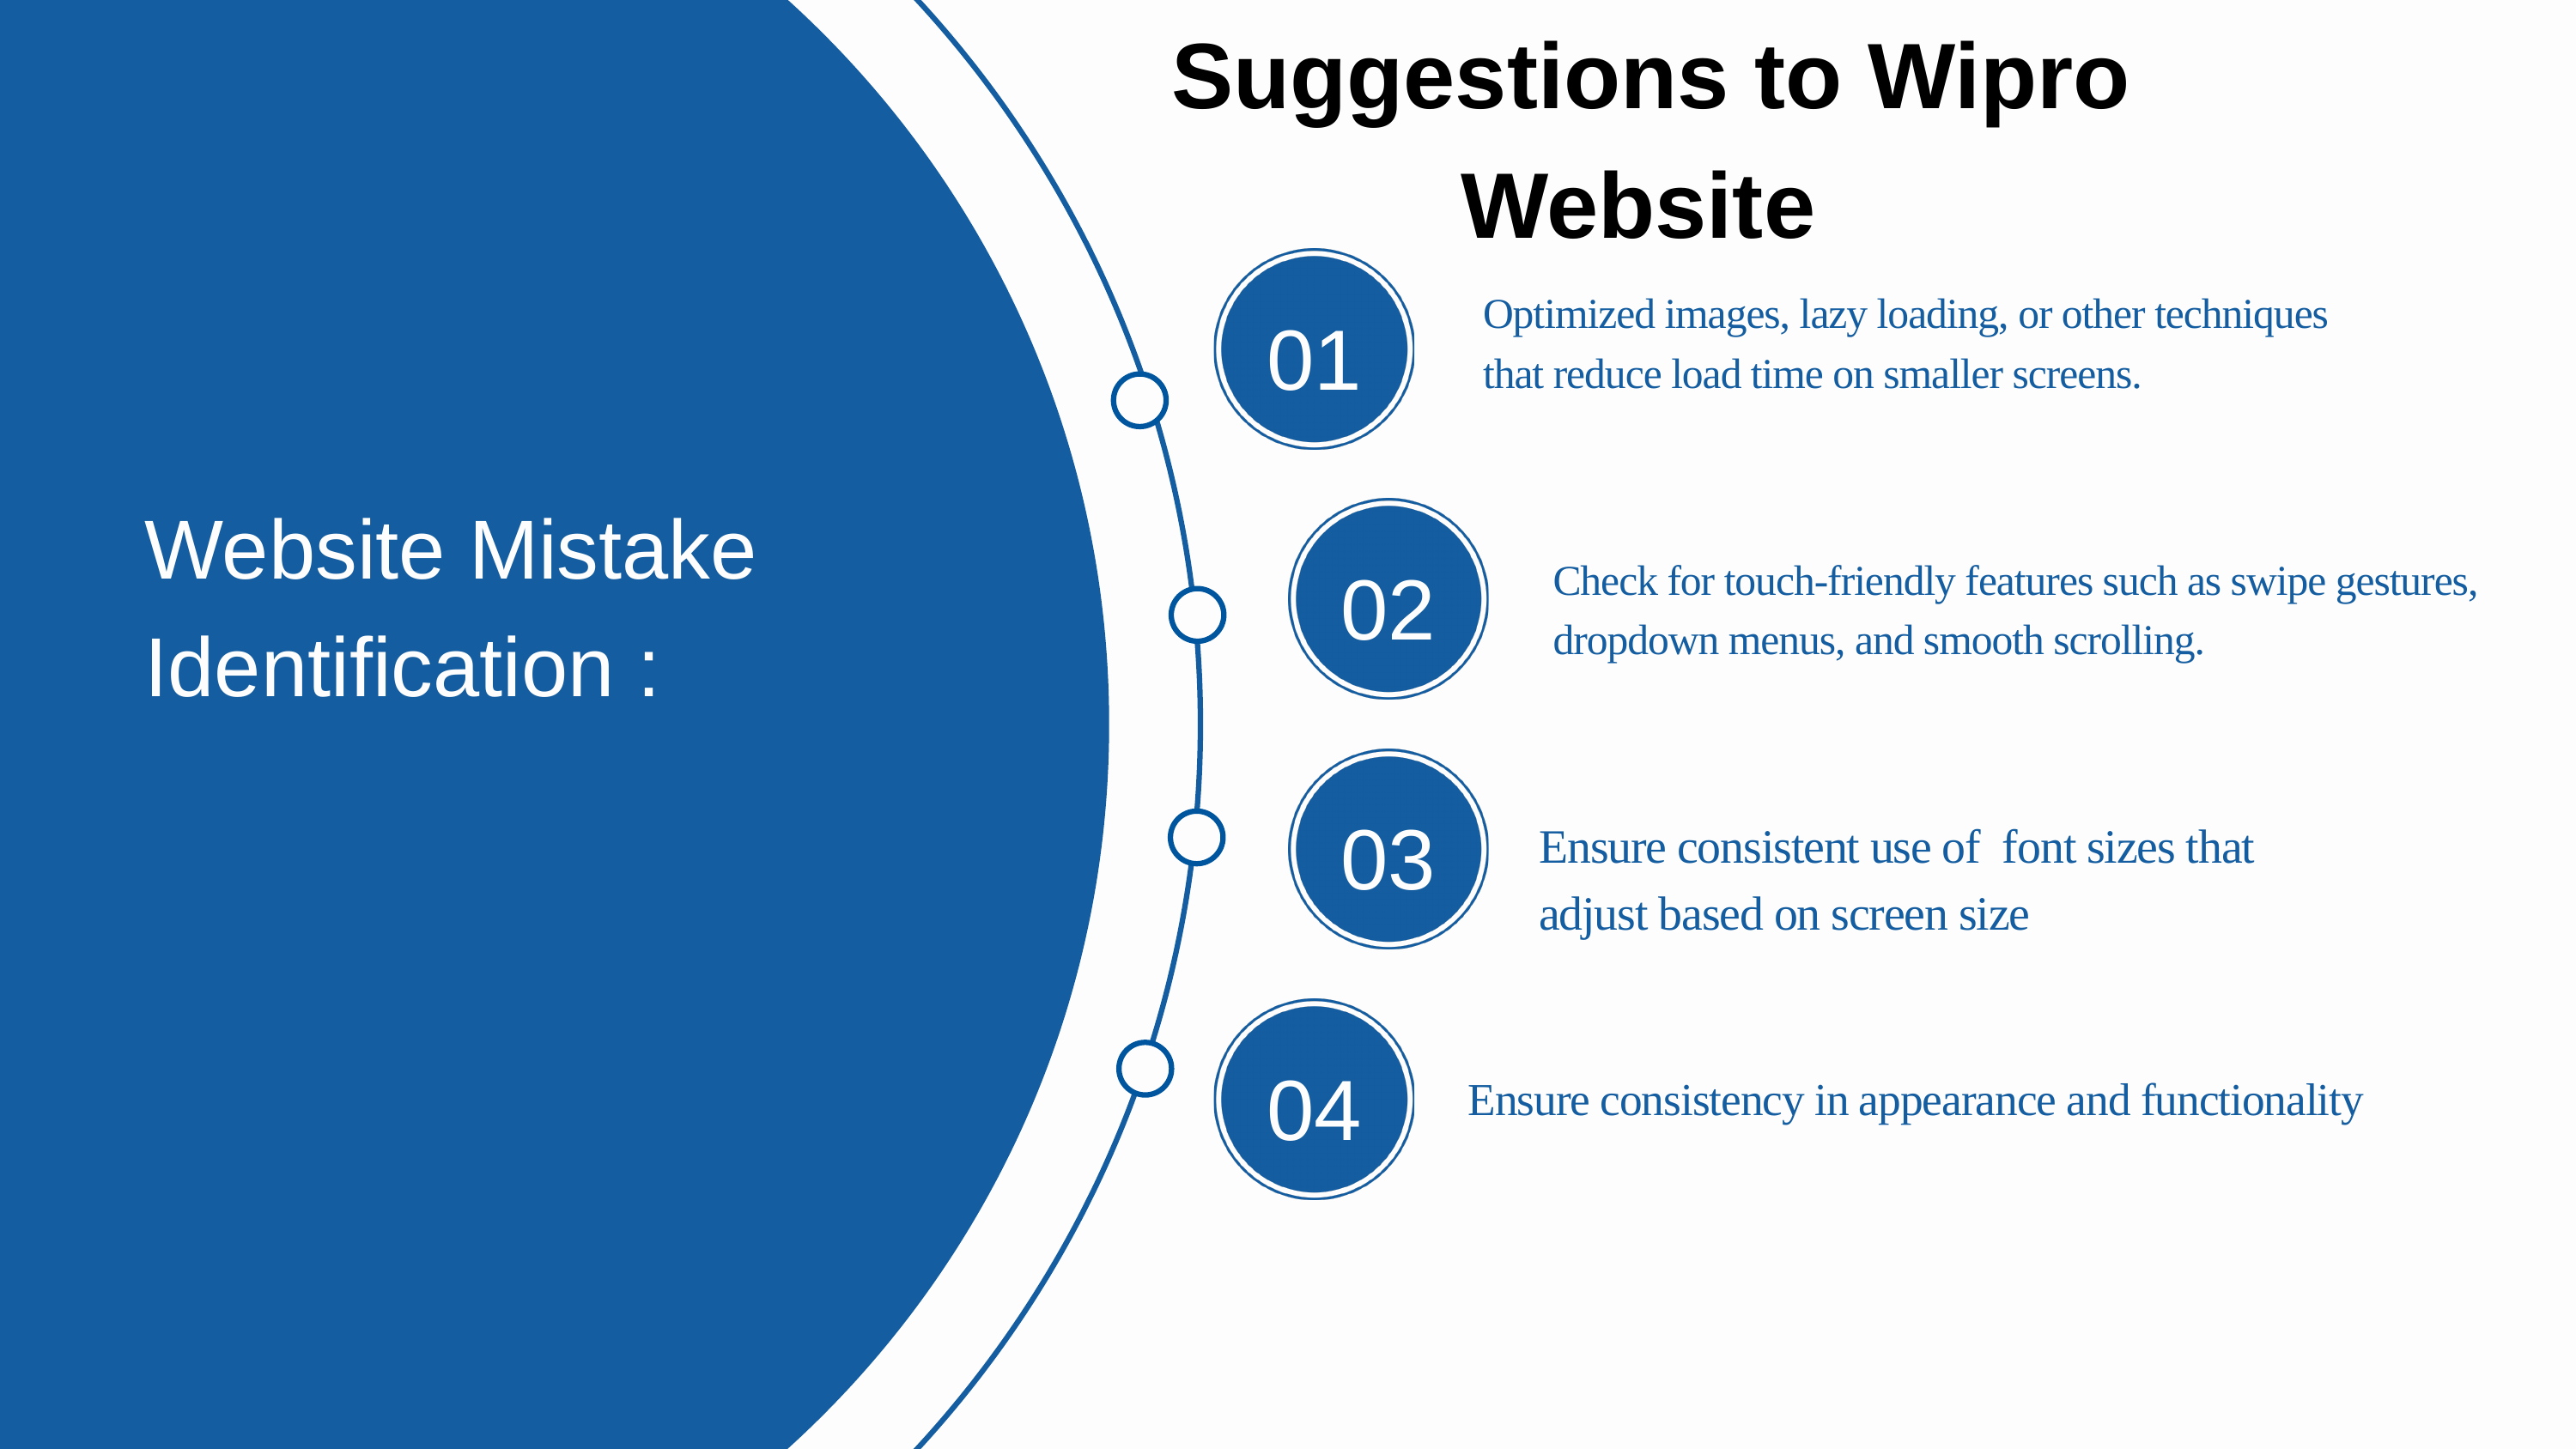

Suggestions to Wipro Website

Optimized images, lazy loading, or other techniques that reduce load time on smaller screens.
01

Website Mistake Identification :

02
Check for touch-friendly features such as swipe gestures, dropdown menus, and smooth scrolling.

03
Ensure consistent use of  font sizes that adjust based on screen size

04

Ensure consistency in appearance and functionality